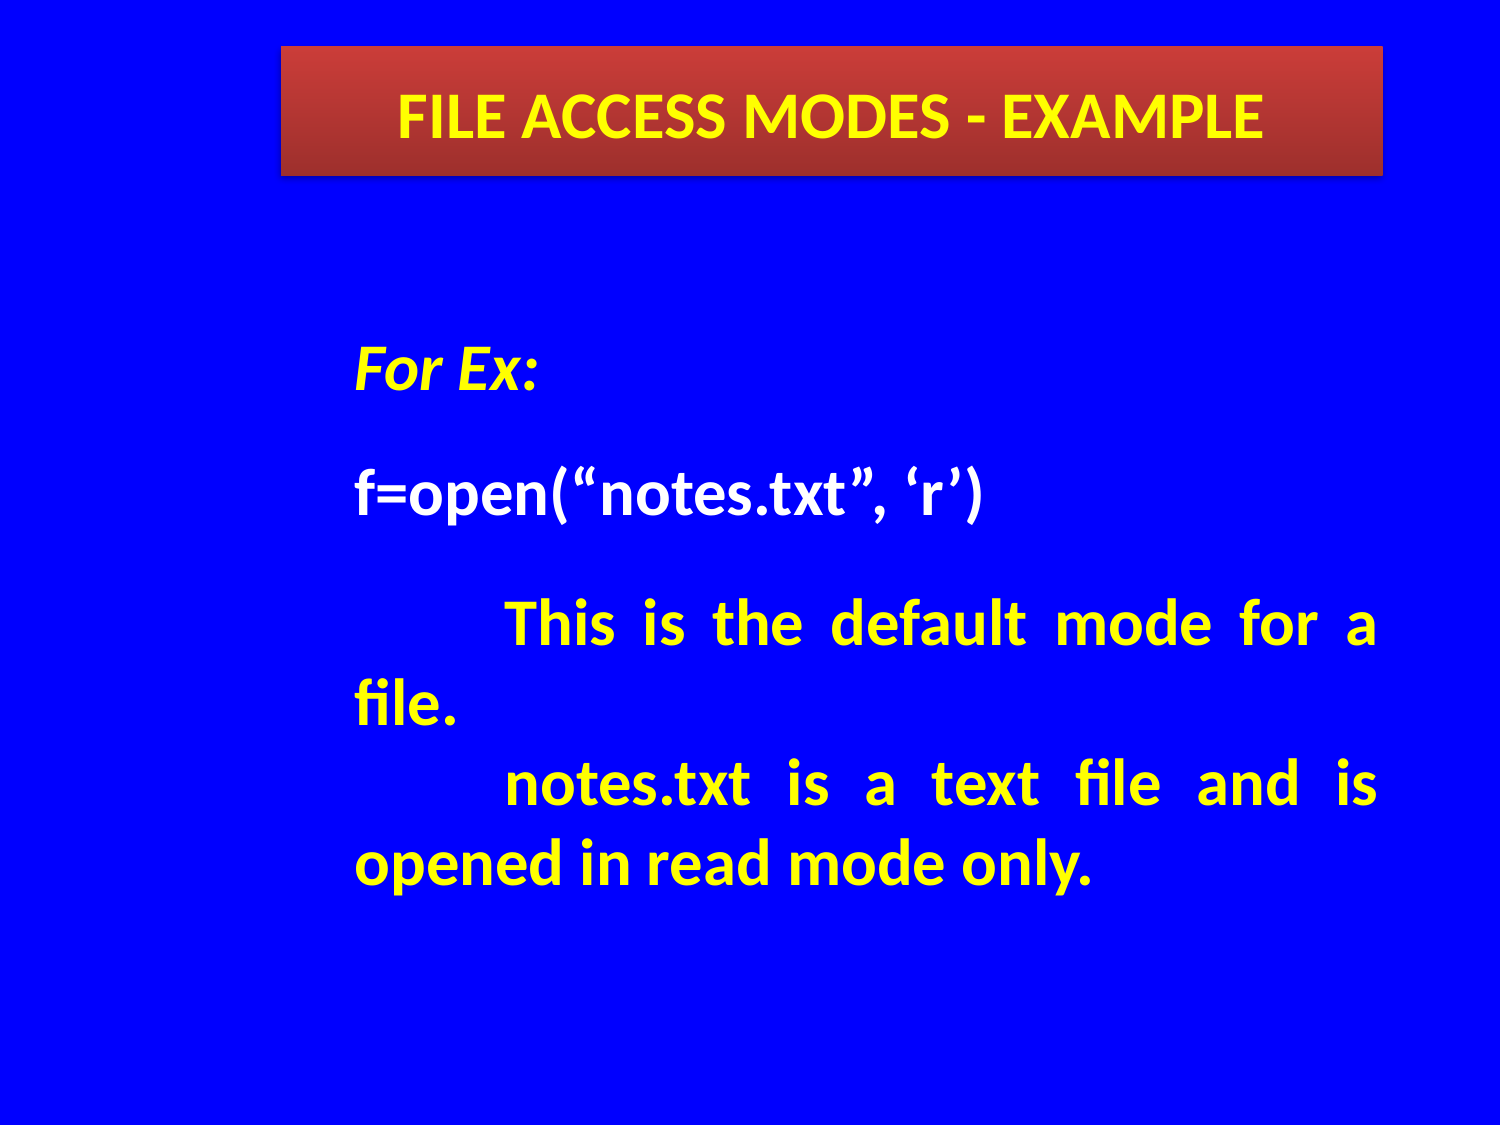

FILE ACCESS MODES - EXAMPLE
For Ex:

f=open(“notes.txt”, ‘r’)

	This is the default mode for a file.
	notes.txt is a text file and is opened in read mode only.